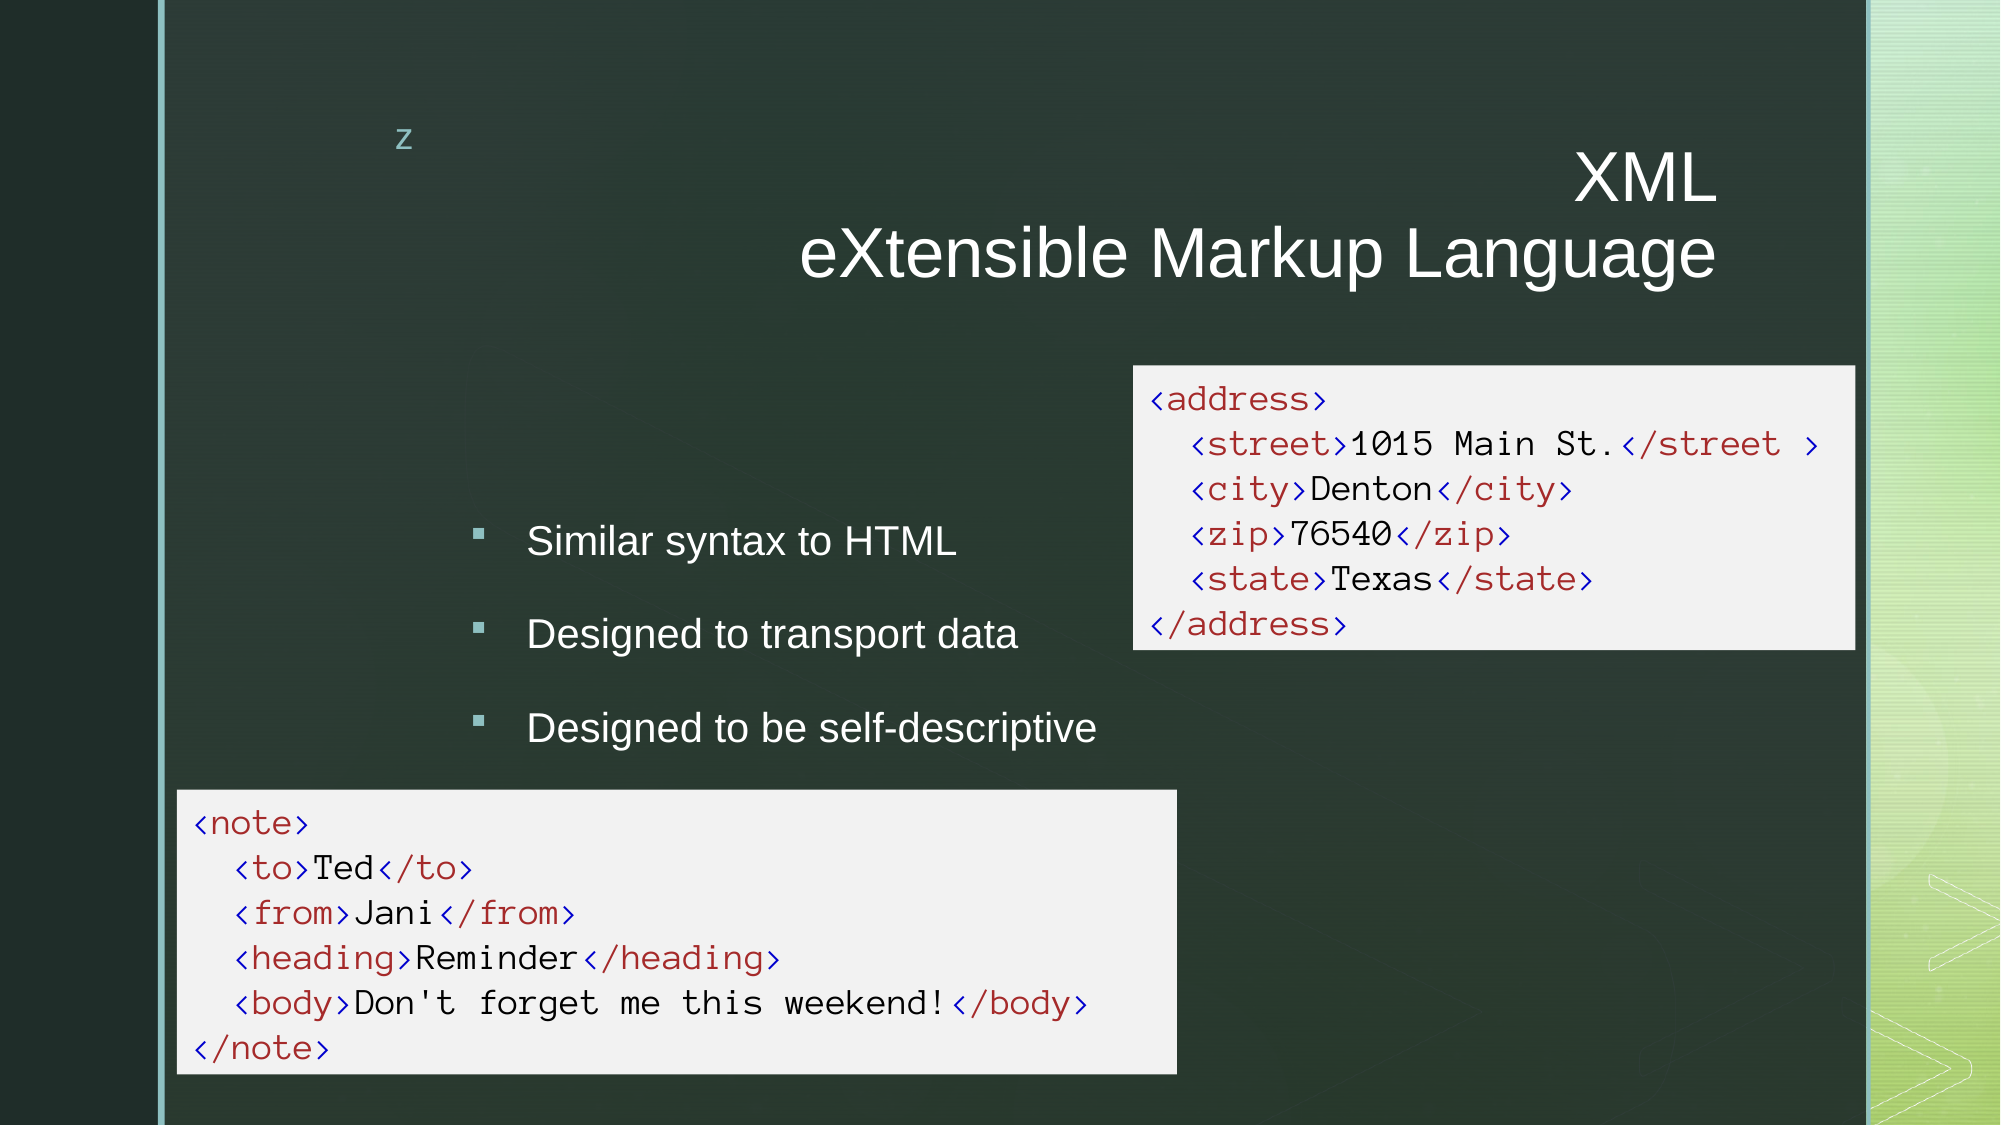

# XML eXtensible Markup Language
Similar syntax to HTML
Designed to transport data
Designed to be self-descriptive

<address>
  <street>1015 Main St.</street >
  <city>Denton</city>
  <zip>76540</zip>
  <state>Texas</state>
</address>
<note>
  <to>Ted</to>
  <from>Jani</from>
  <heading>Reminder</heading>
  <body>Don't forget me this weekend!</body>
</note>